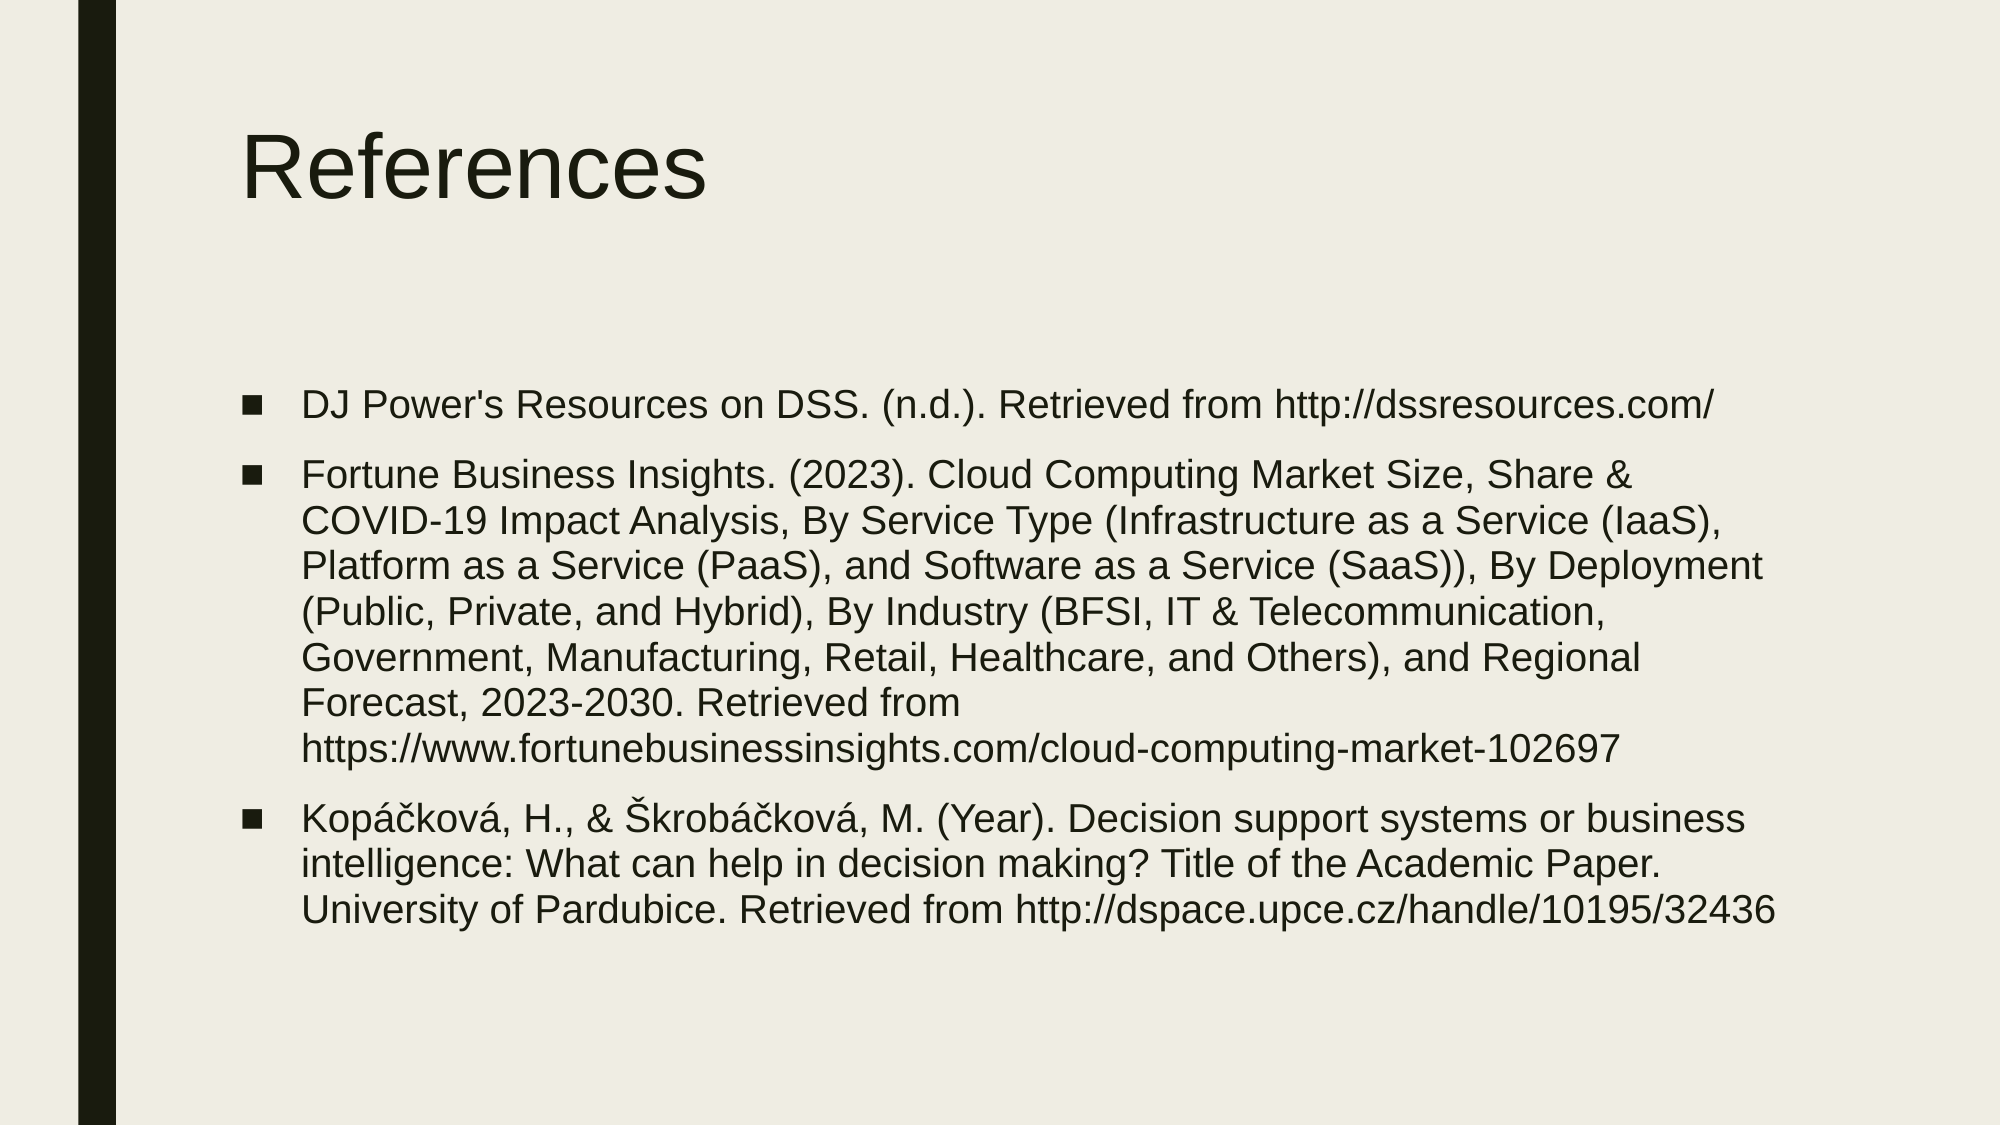

# References
DJ Power's Resources on DSS. (n.d.). Retrieved from http://dssresources.com/
Fortune Business Insights. (2023). Cloud Computing Market Size, Share & COVID-19 Impact Analysis, By Service Type (Infrastructure as a Service (IaaS), Platform as a Service (PaaS), and Software as a Service (SaaS)), By Deployment (Public, Private, and Hybrid), By Industry (BFSI, IT & Telecommunication, Government, Manufacturing, Retail, Healthcare, and Others), and Regional Forecast, 2023-2030. Retrieved from https://www.fortunebusinessinsights.com/cloud-computing-market-102697
Kopáčková, H., & Škrobáčková, M. (Year). Decision support systems or business intelligence: What can help in decision making? Title of the Academic Paper. University of Pardubice. Retrieved from http://dspace.upce.cz/handle/10195/32436